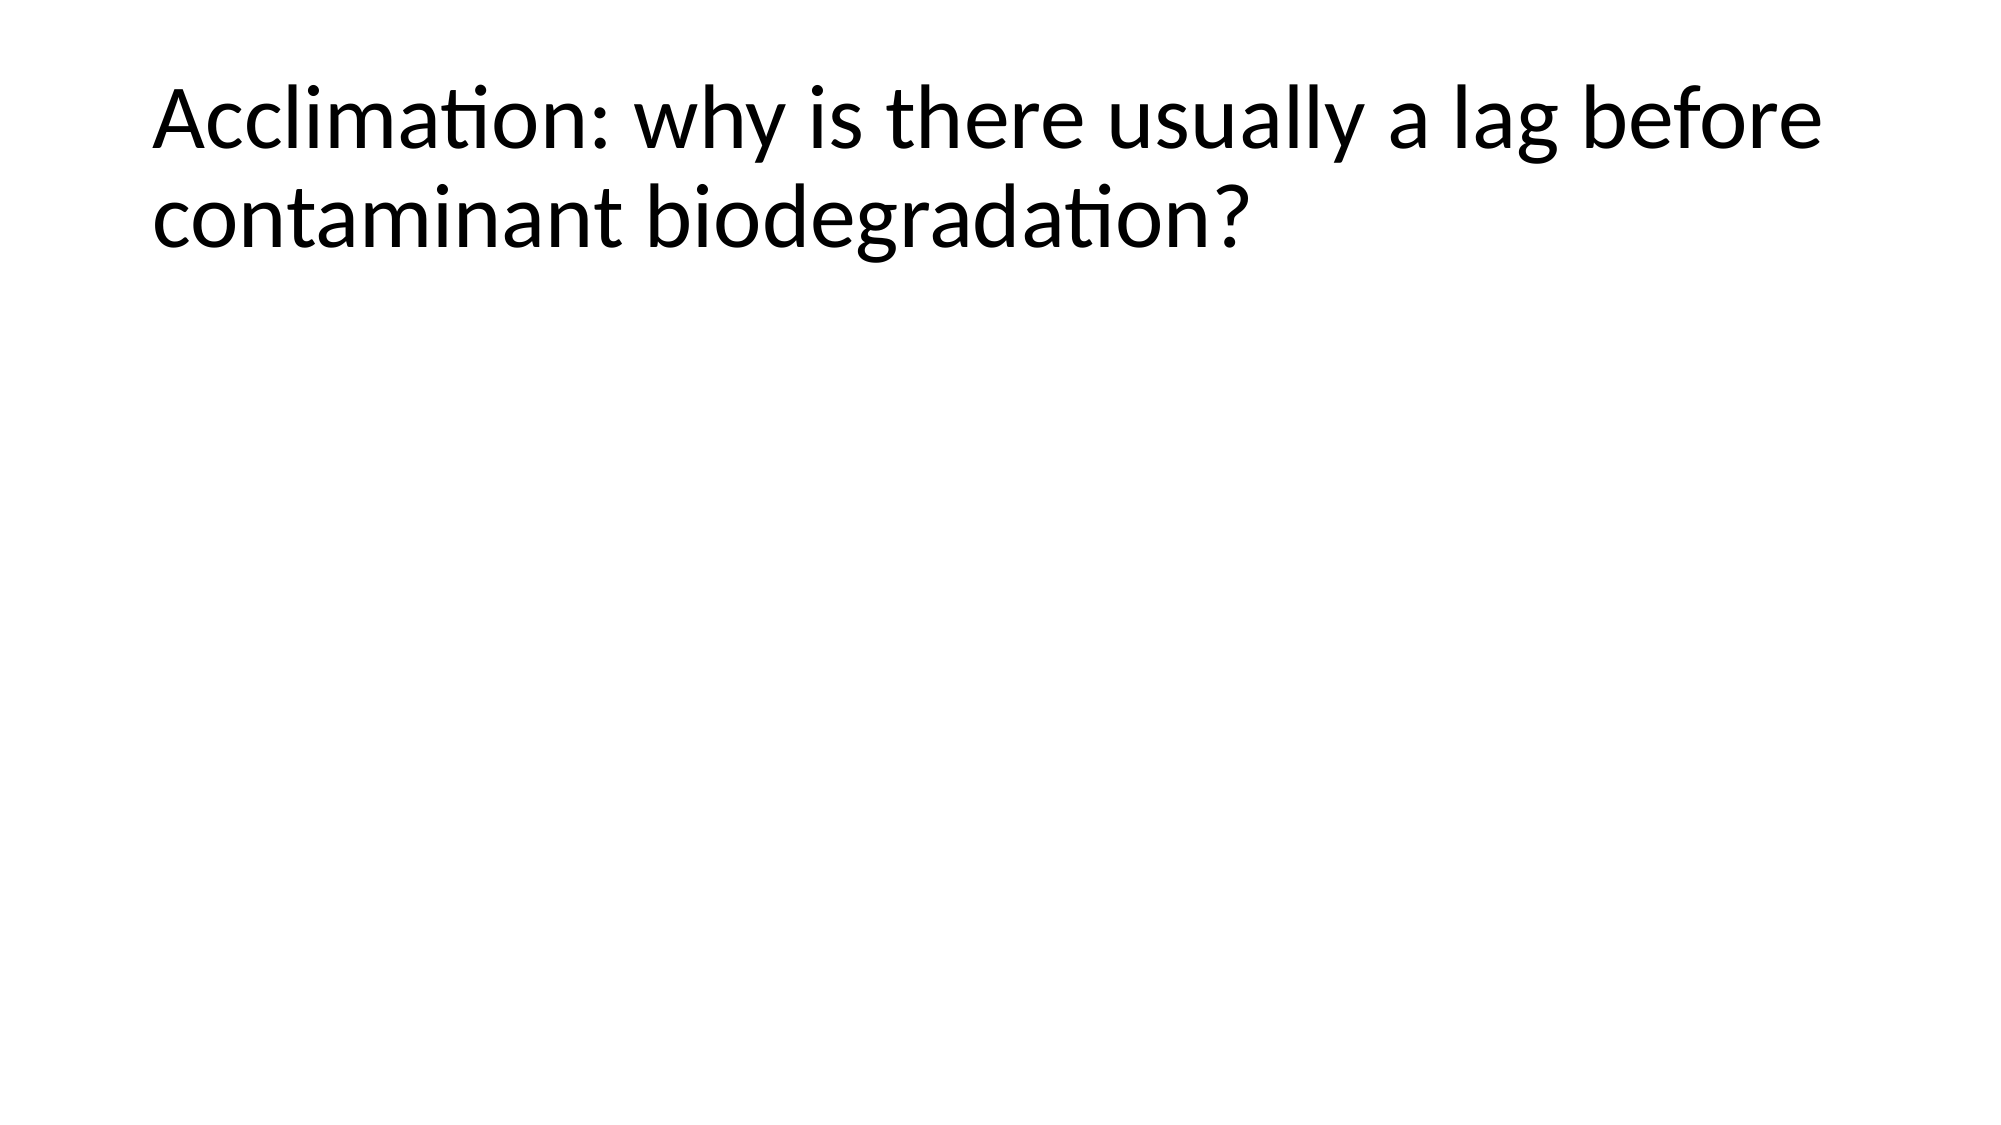

# Acclimation: why is there usually a lag before contaminant biodegradation?